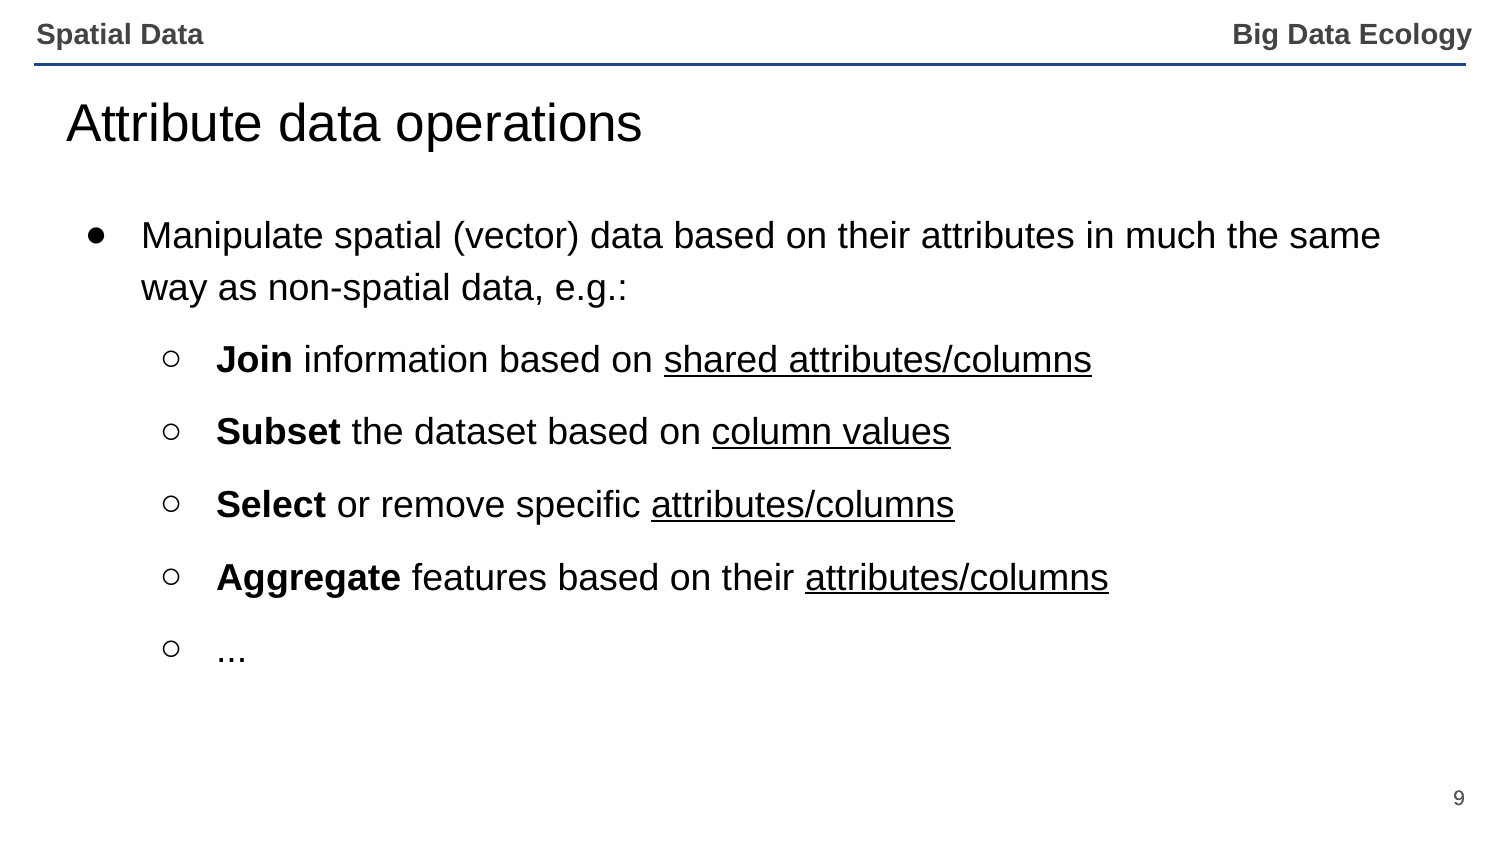

Attribute data operations
Manipulate spatial (vector) data based on their attributes in much the same way as non-spatial data, e.g.:
Join information based on shared attributes/columns
Subset the dataset based on column values
Select or remove specific attributes/columns
Aggregate features based on their attributes/columns
...